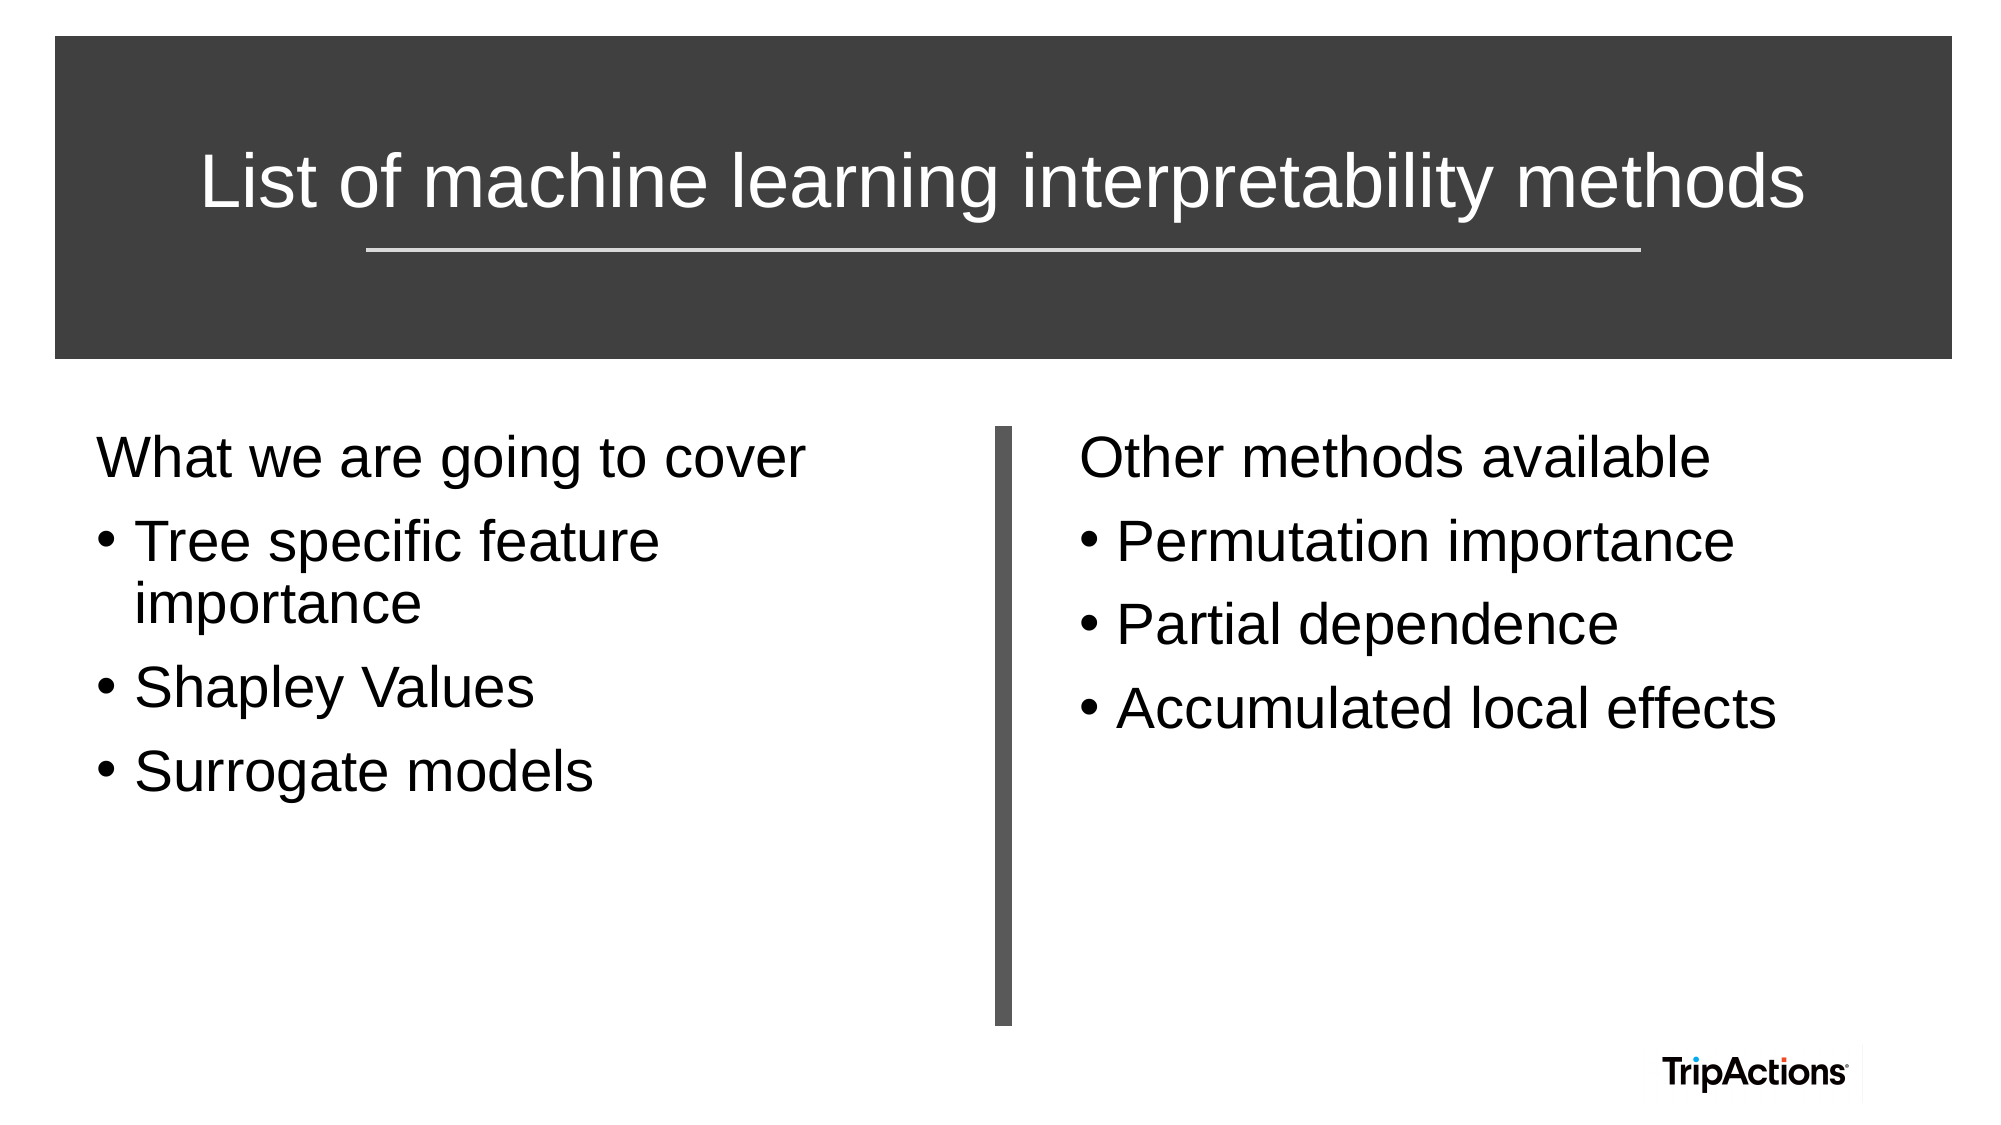

# List of machine learning interpretability methods
What we are going to cover
Tree specific feature importance
Shapley Values
Surrogate models
Other methods available
Permutation importance
Partial dependence
Accumulated local effects